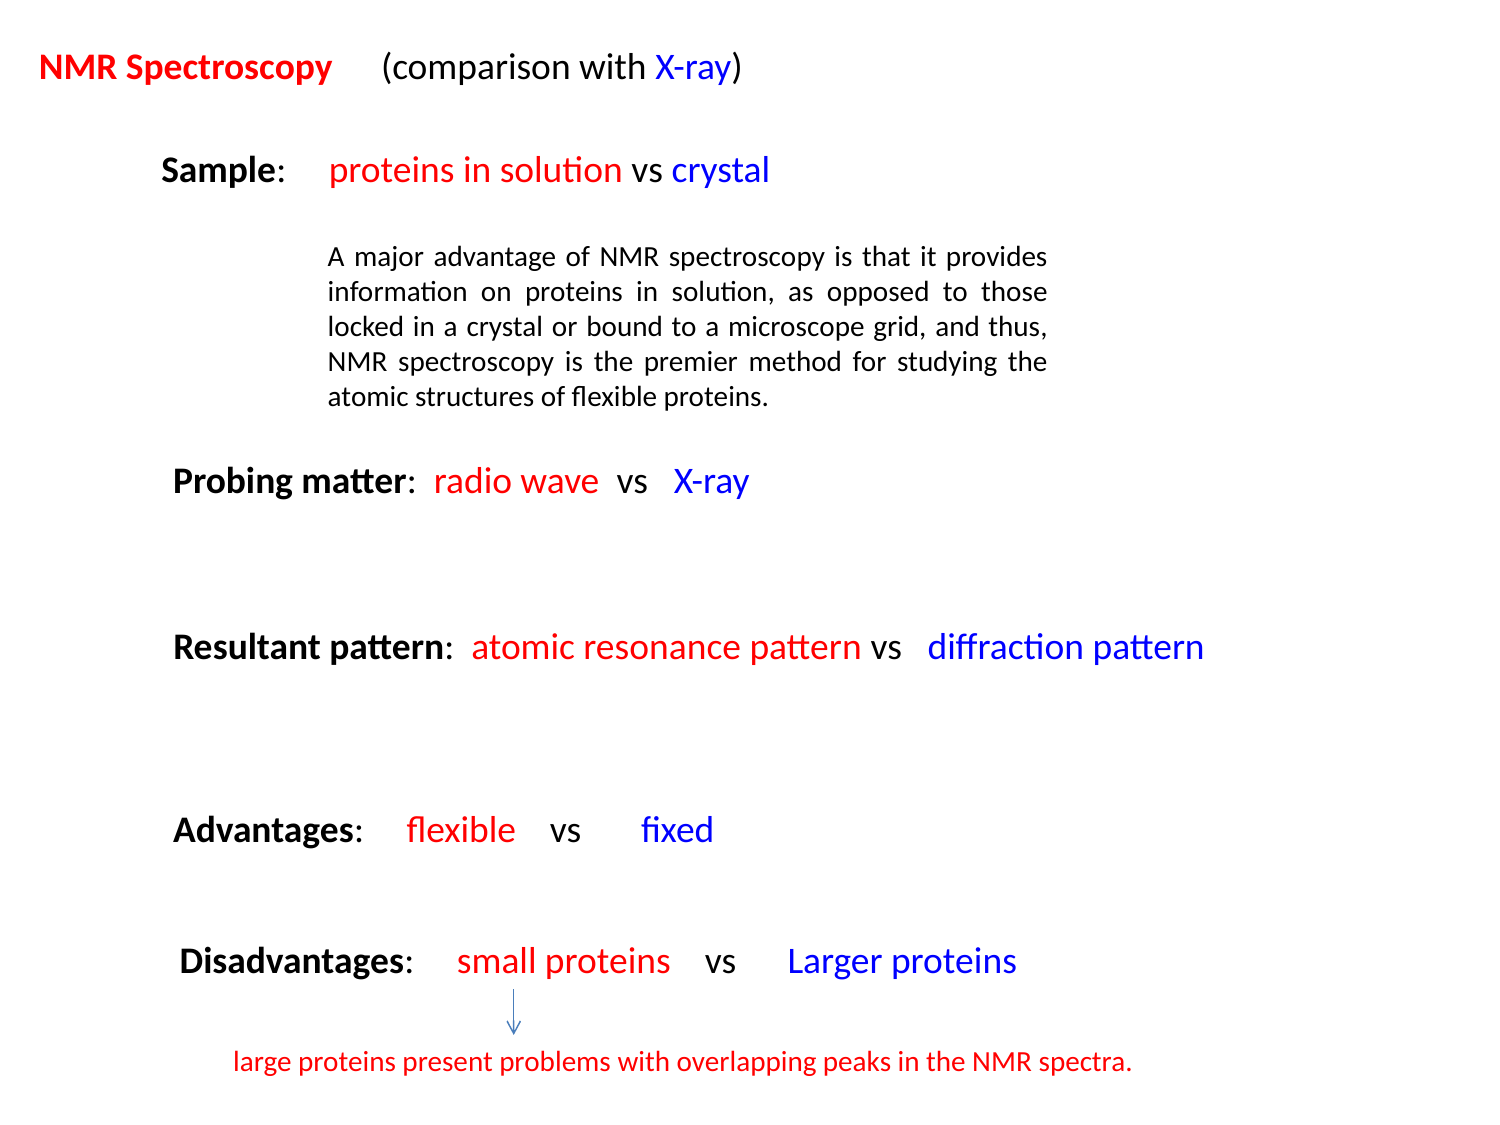

NMR Spectroscopy
(comparison with X-ray)
Sample:     proteins in solution vs crystal
A major advantage of NMR spectroscopy is that it provides information on proteins in solution, as opposed to those locked in a crystal or bound to a microscope grid, and thus, NMR spectroscopy is the premier method for studying the atomic structures of flexible proteins.
Probing matter:  radio wave  vs   X-ray
Resultant pattern:  atomic resonance pattern vs   diffraction pattern
Advantages:     flexible    vs       fixed
Disadvantages:     small proteins    vs      Larger proteins
large proteins present problems with overlapping peaks in the NMR spectra.